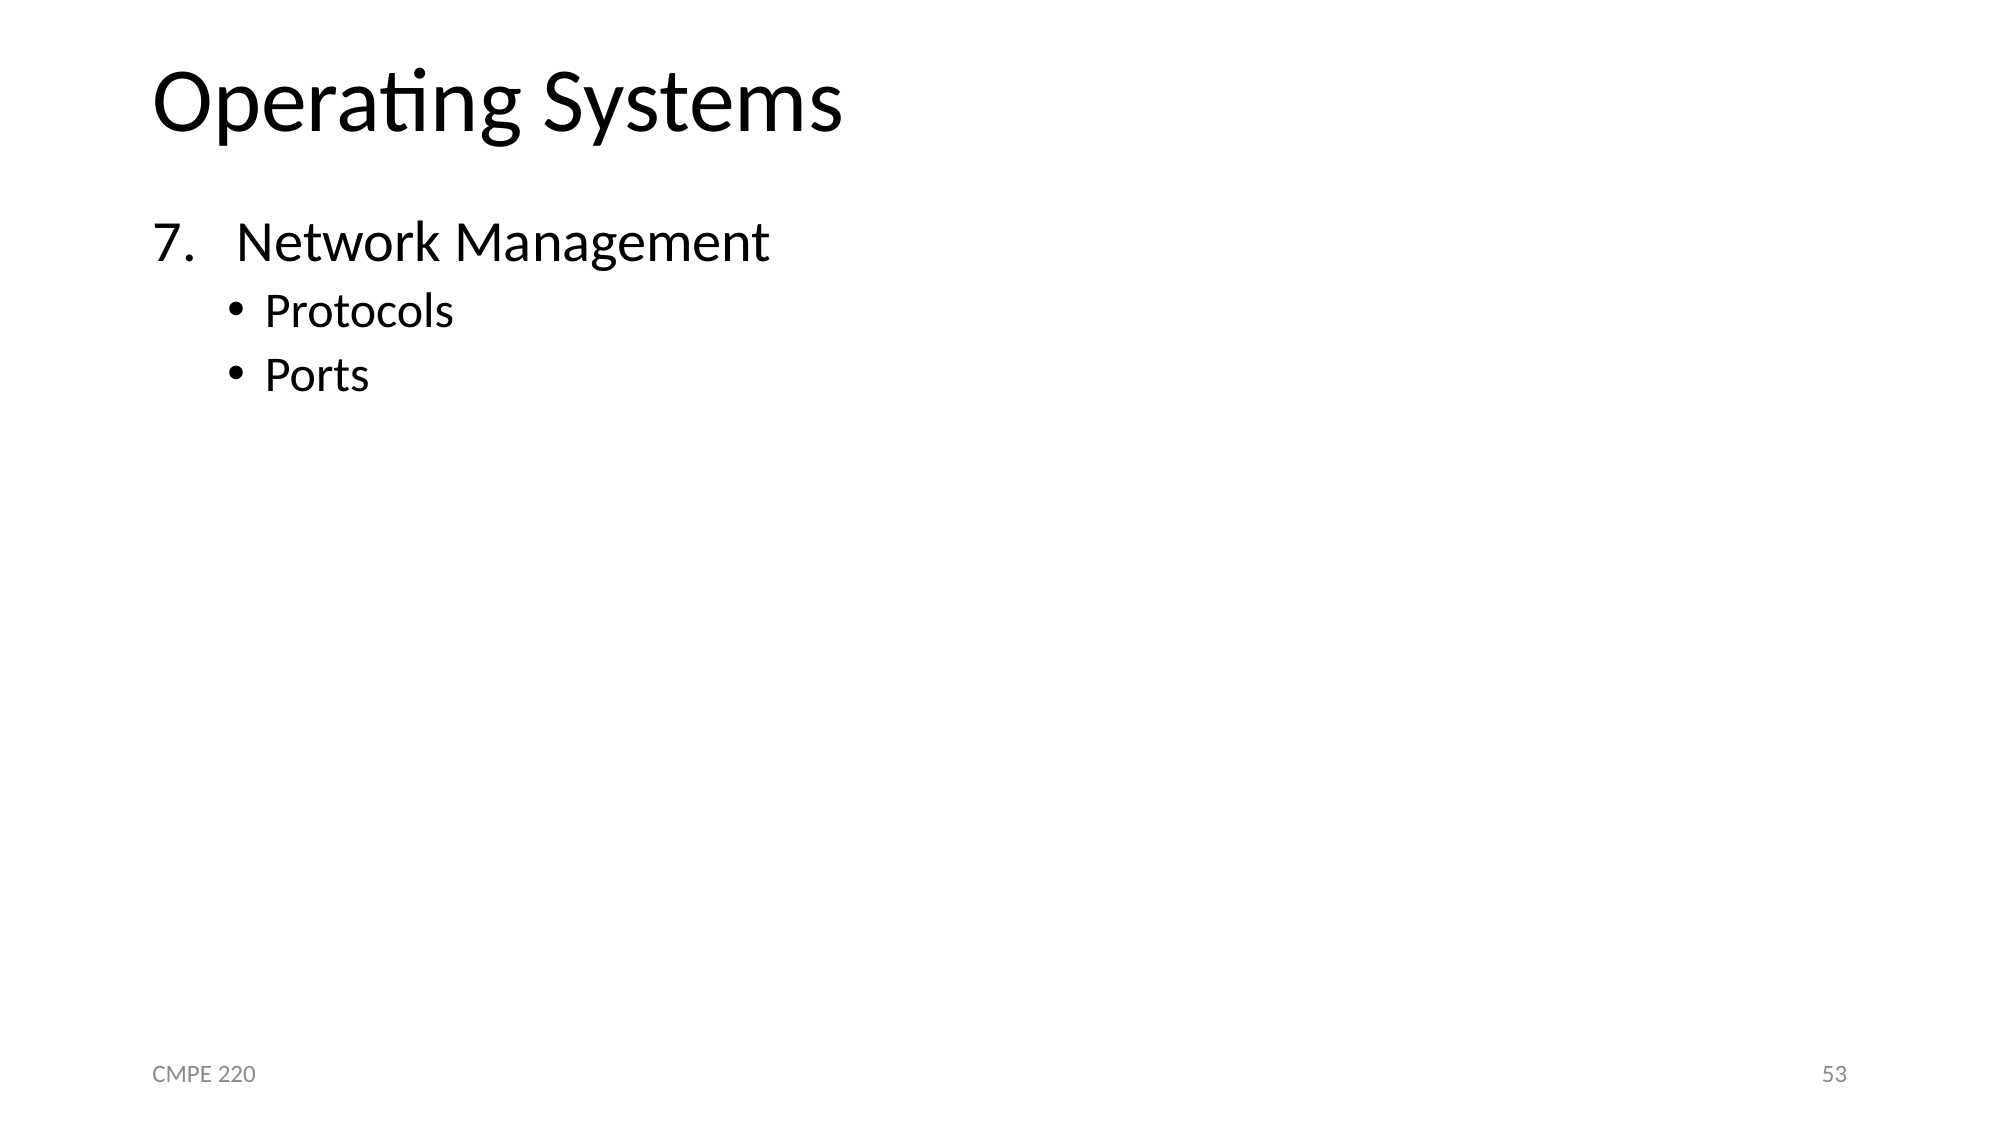

# Operating Systems
Network Management
Protocols
Ports
CMPE 220
53